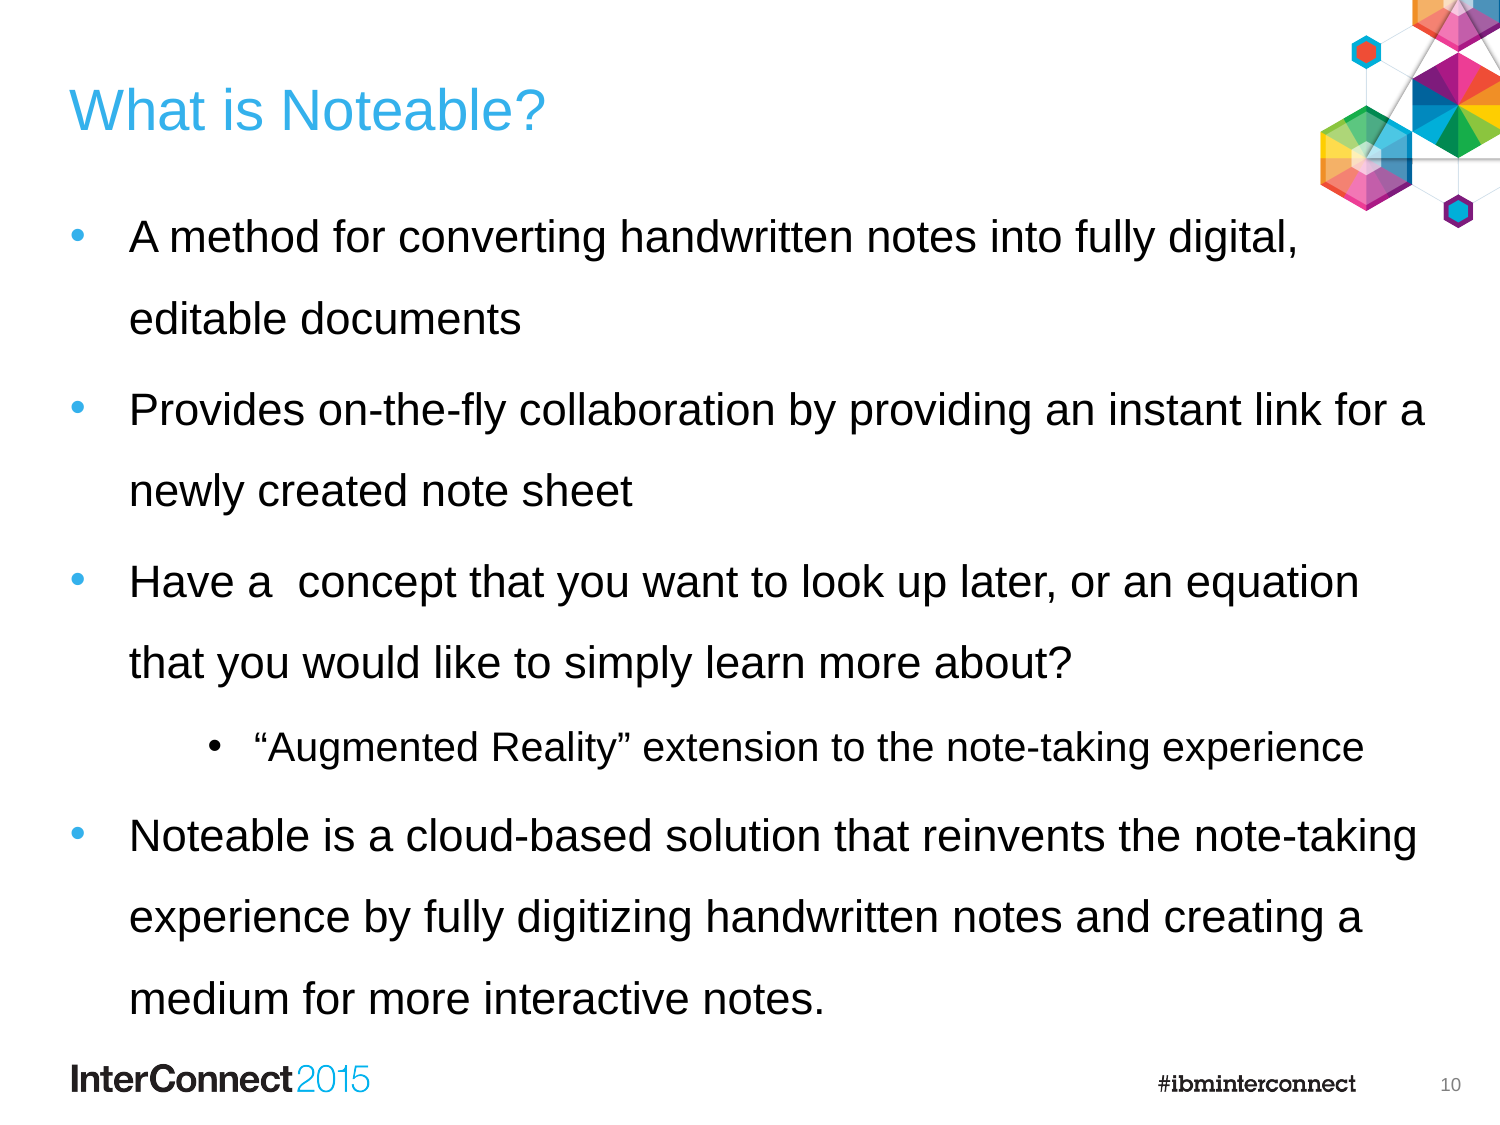

# What is Noteable?
A method for converting handwritten notes into fully digital, editable documents
Provides on-the-fly collaboration by providing an instant link for a newly created note sheet
Have a  concept that you want to look up later, or an equation that you would like to simply learn more about?
“Augmented Reality” extension to the note-taking experience
Noteable is a cloud-based solution that reinvents the note-taking experience by fully digitizing handwritten notes and creating a medium for more interactive notes.

10